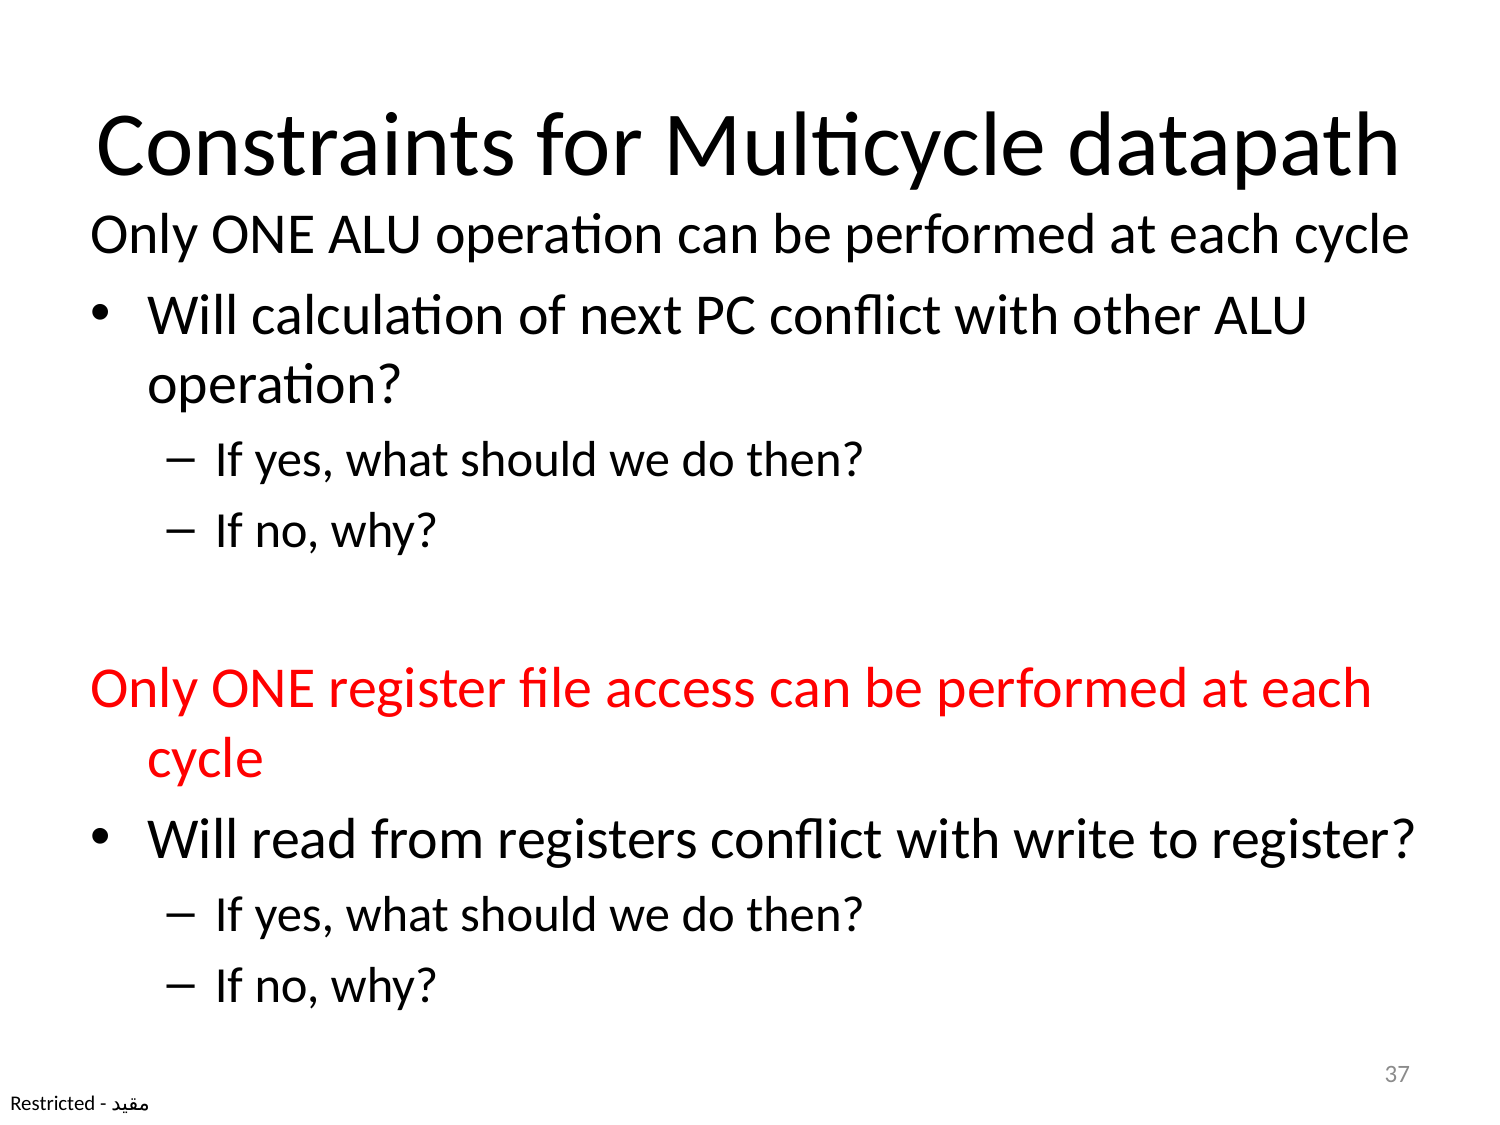

# Constraints for Multicycle datapath
Only ONE ALU operation can be performed at each cycle
Will calculation of next PC conflict with other ALU operation?
If yes, what should we do then?
If no, why?

Only ONE register file access can be performed at each cycle
Will read from registers conflict with write to register?
If yes, what should we do then?
If no, why?
37